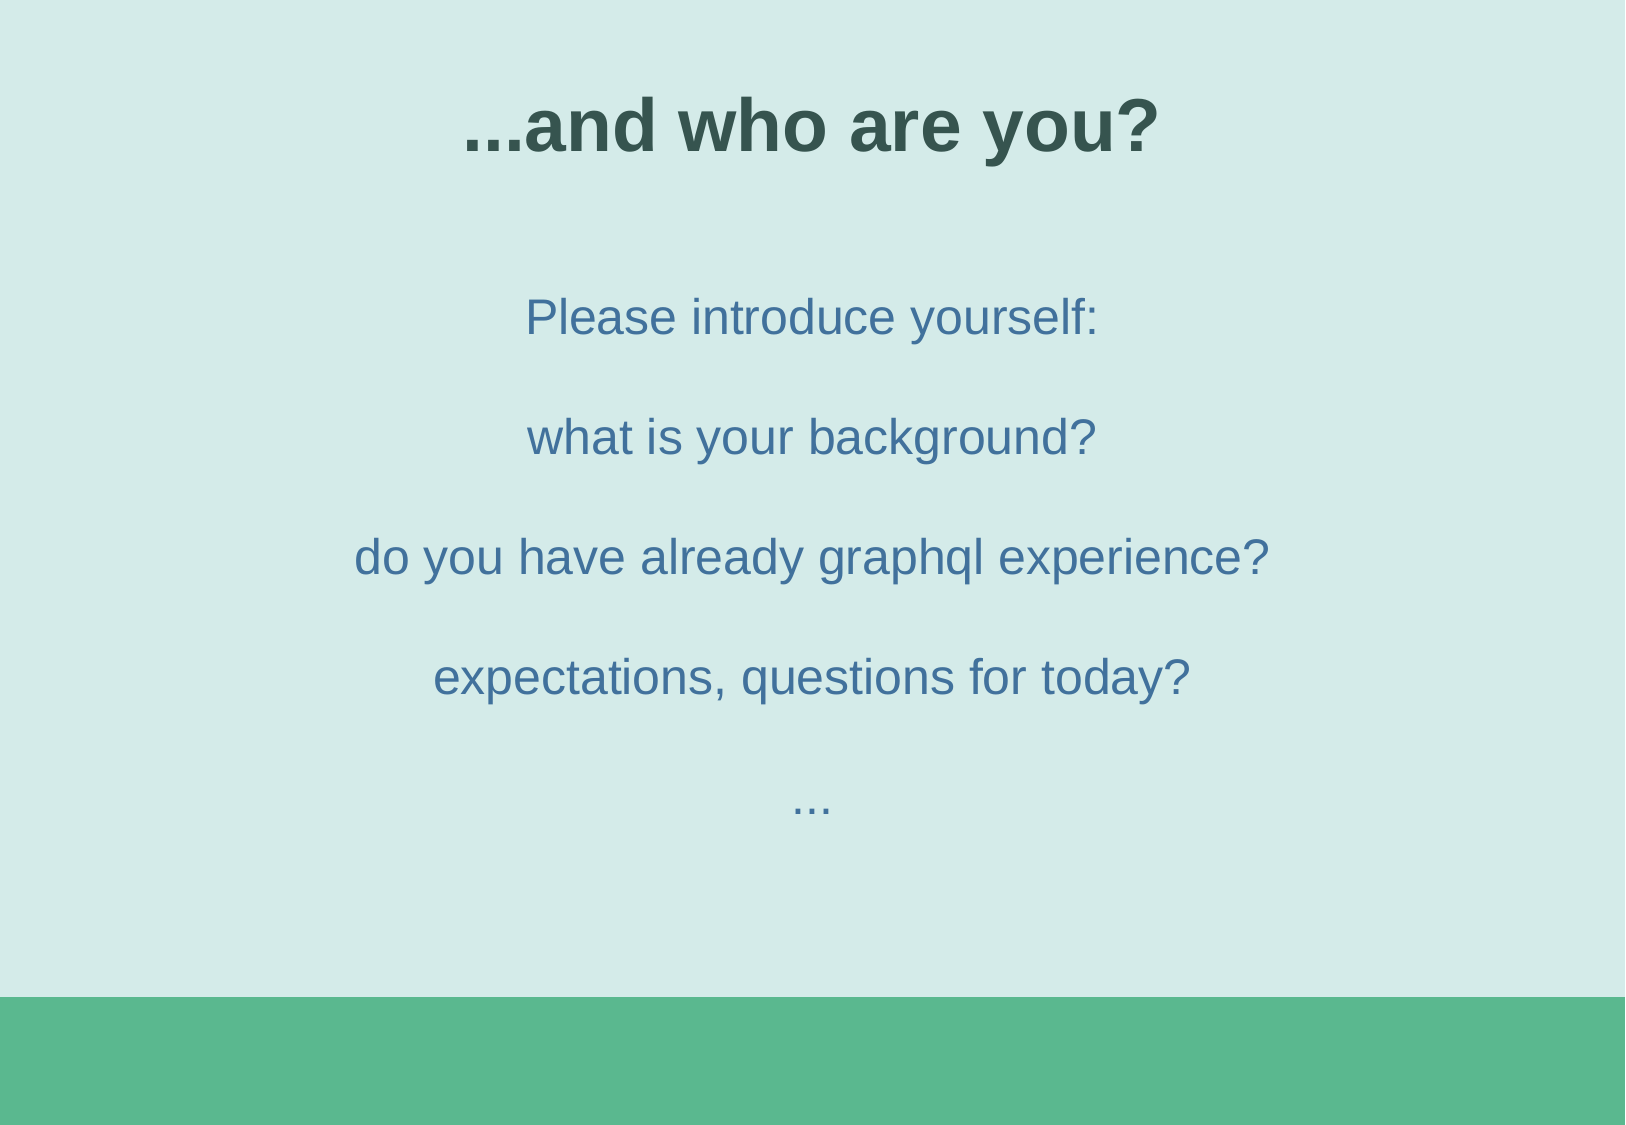

...and who are you?

Please introduce yourself:

what is your background?

do you have already graphql experience?

expectations, questions for today?

...

#